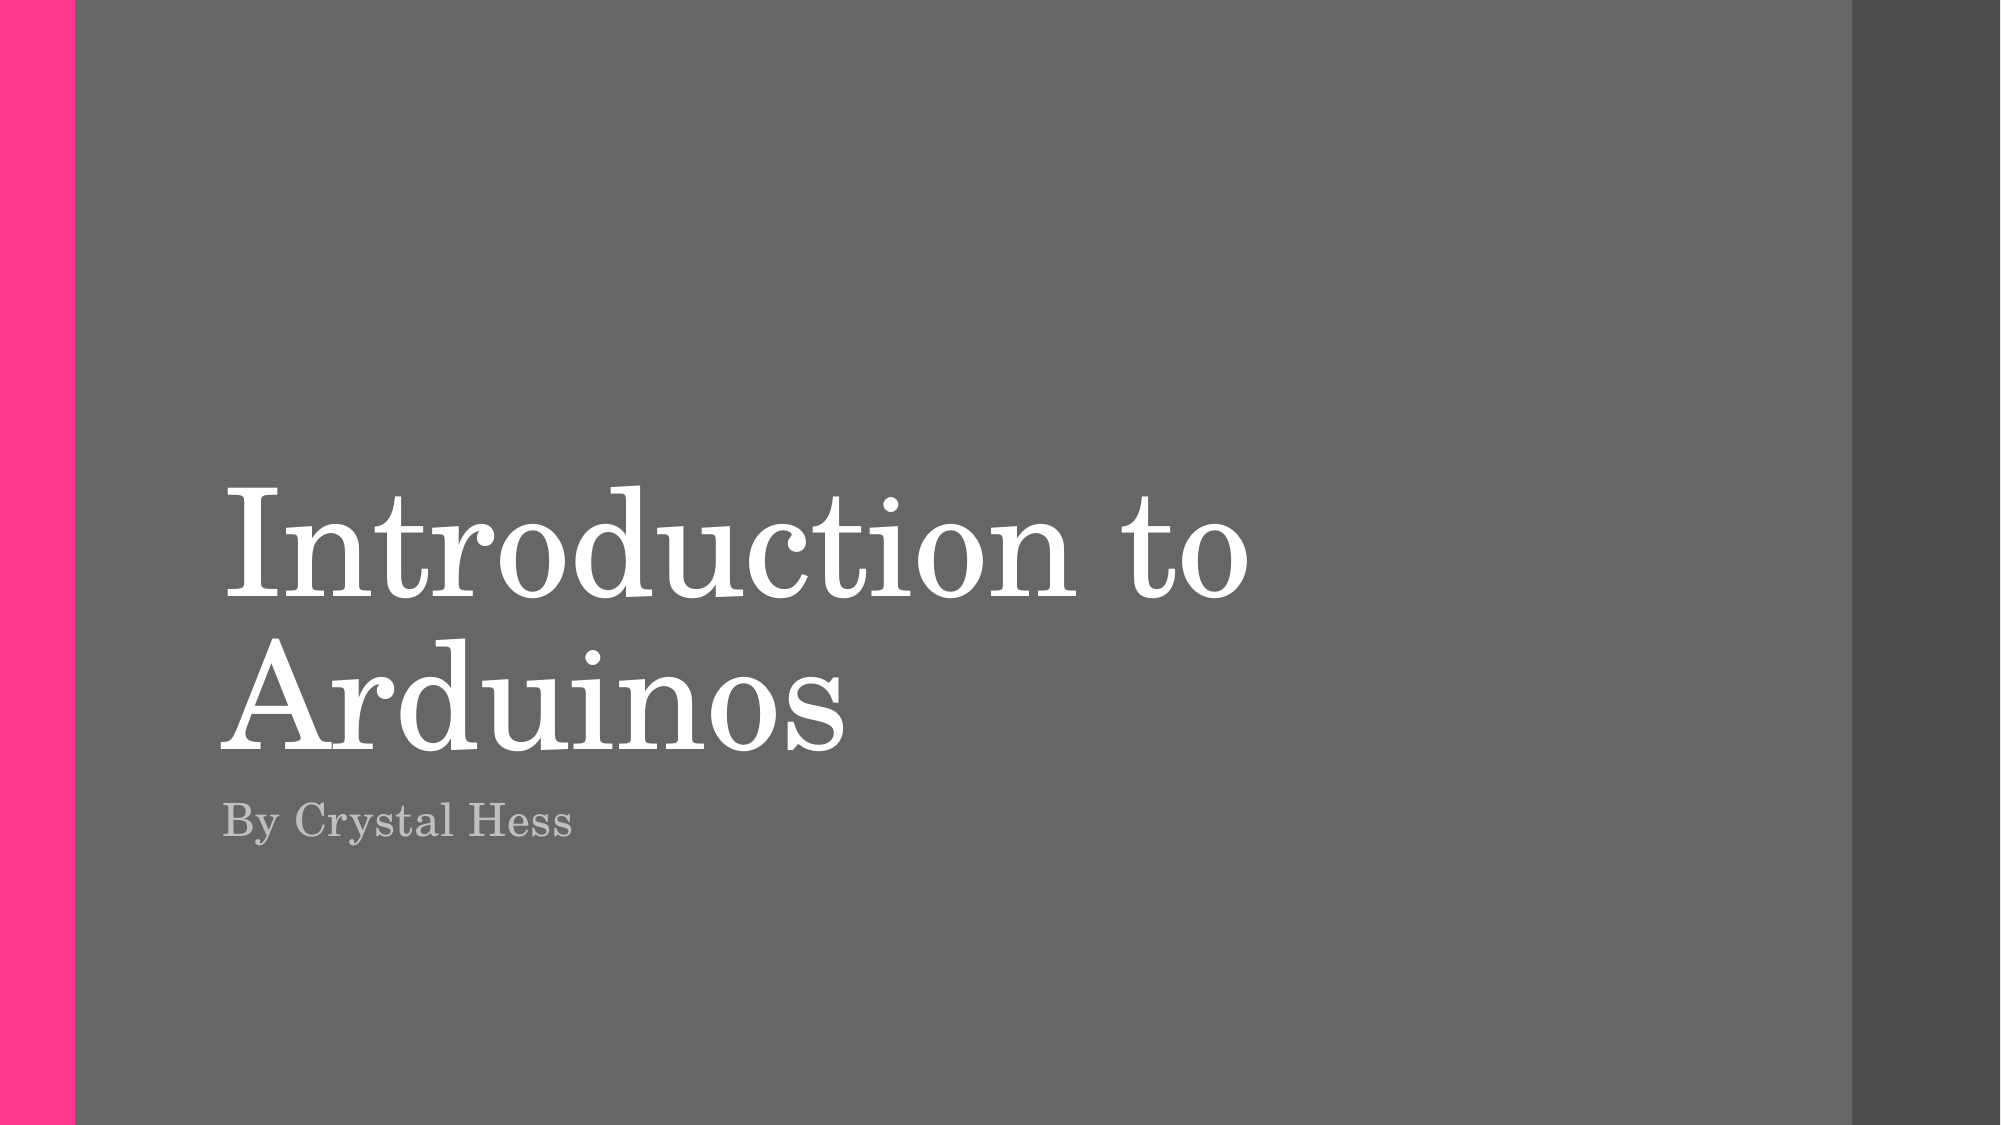

# Introduction to Arduinos
By Crystal Hess